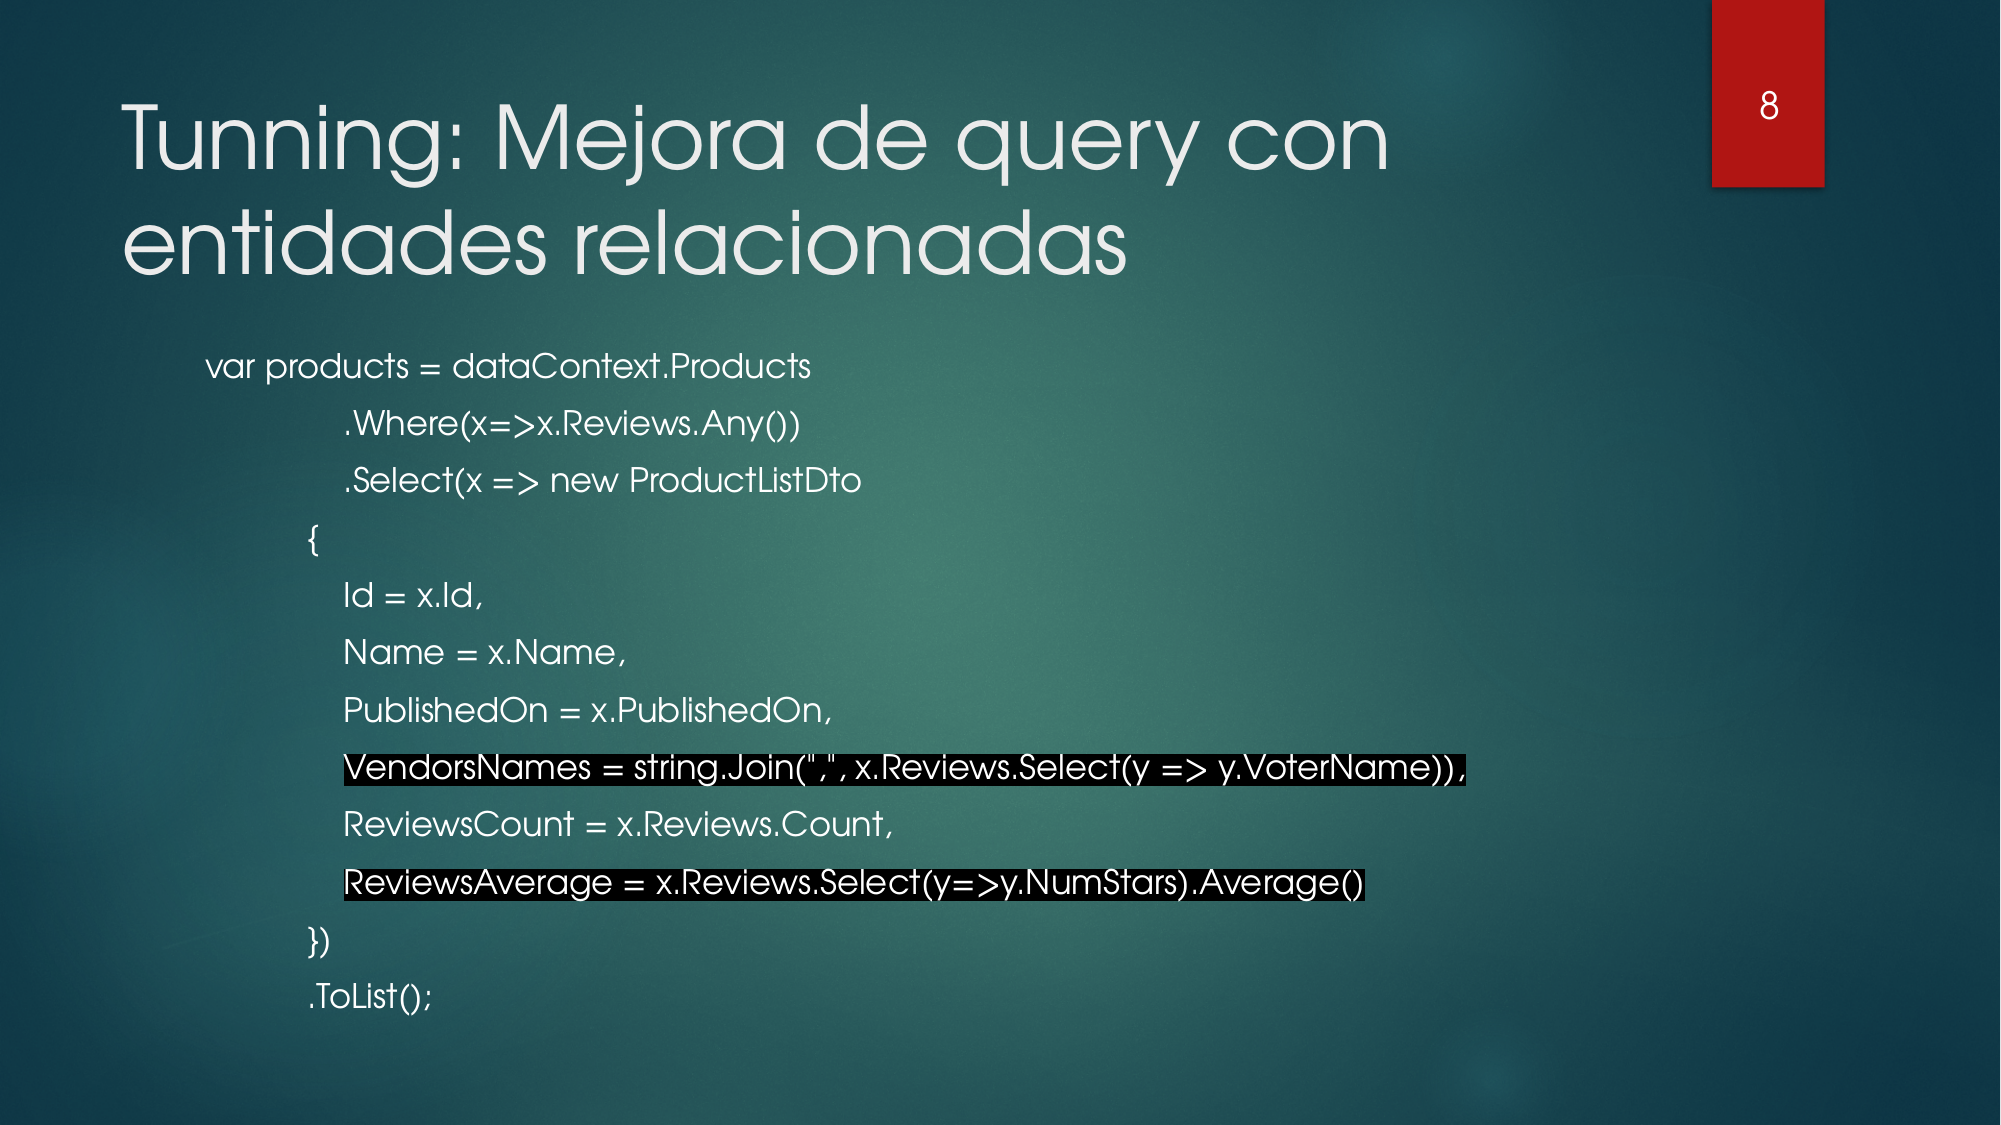

# Tunning: Mejora de query con entidades relacionadas
8
 var products = dataContext.Products
                .Where(x=>x.Reviews.Any())
                .Select(x => new ProductListDto
            {
                Id = x.Id,
                Name = x.Name,
                PublishedOn = x.PublishedOn,
                VendorsNames = string.Join(",", x.Reviews.Select(y => y.VoterName)),
                ReviewsCount = x.Reviews.Count,
                ReviewsAverage = x.Reviews.Select(y=>y.NumStars).Average()
            })
            .ToList();